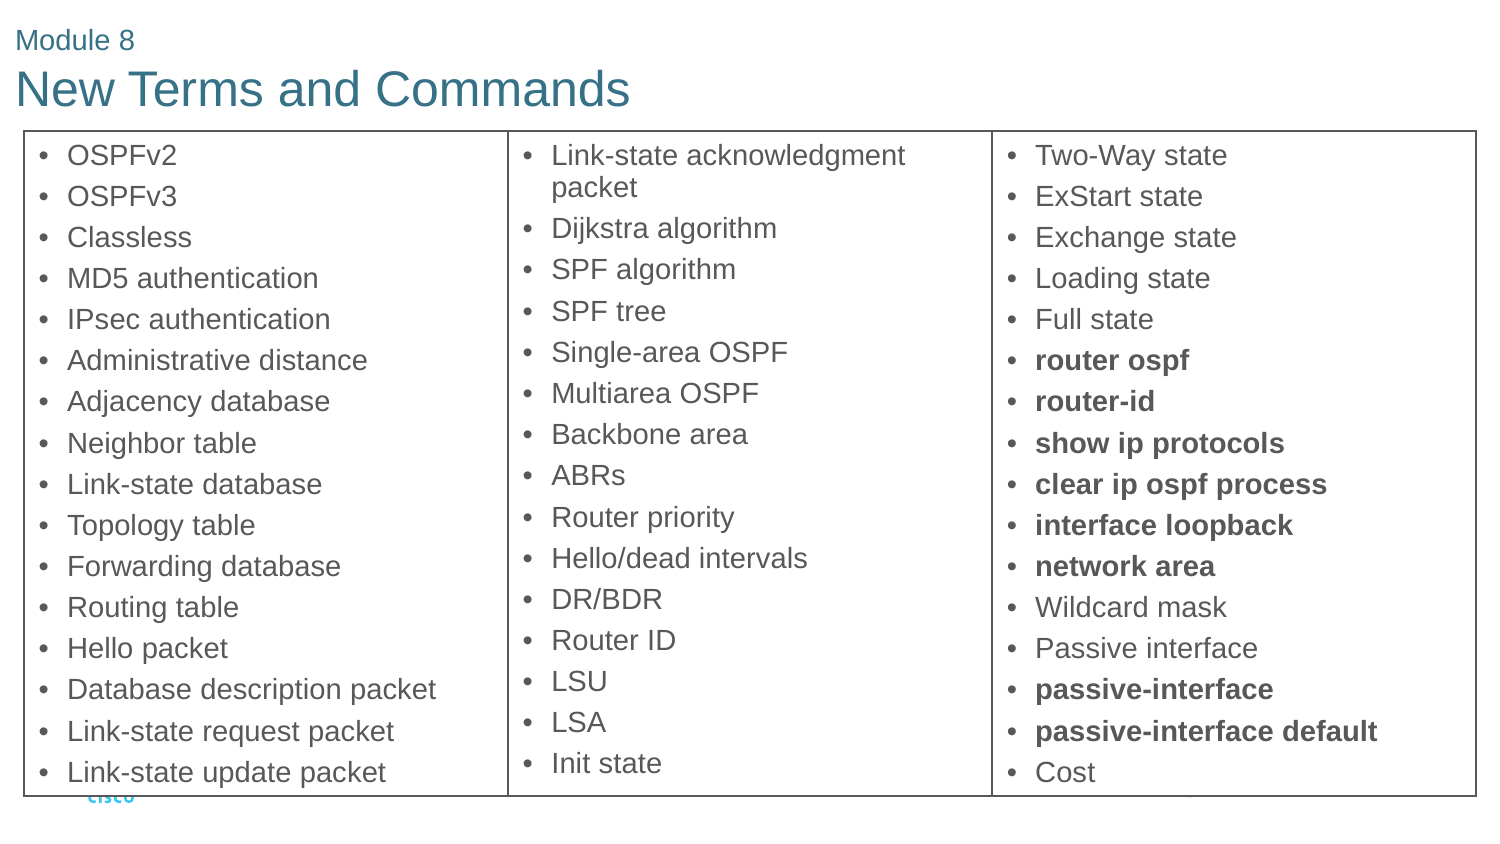

# Module 8 New Terms and Commands
| OSPFv2 OSPFv3 Classless MD5 authentication IPsec authentication Administrative distance Adjacency database Neighbor table Link-state database Topology table Forwarding database Routing table Hello packet Database description packet Link-state request packet Link-state update packet | Link-state acknowledgment packet Dijkstra algorithm SPF algorithm SPF tree Single-area OSPF Multiarea OSPF Backbone area ABRs Router priority Hello/dead intervals DR/BDR Router ID LSU LSA Init state | Two-Way state ExStart state Exchange state Loading state Full state router ospf router-id show ip protocols clear ip ospf process interface loopback network area Wildcard mask Passive interface passive-interface passive-interface default Cost |
| --- | --- | --- |